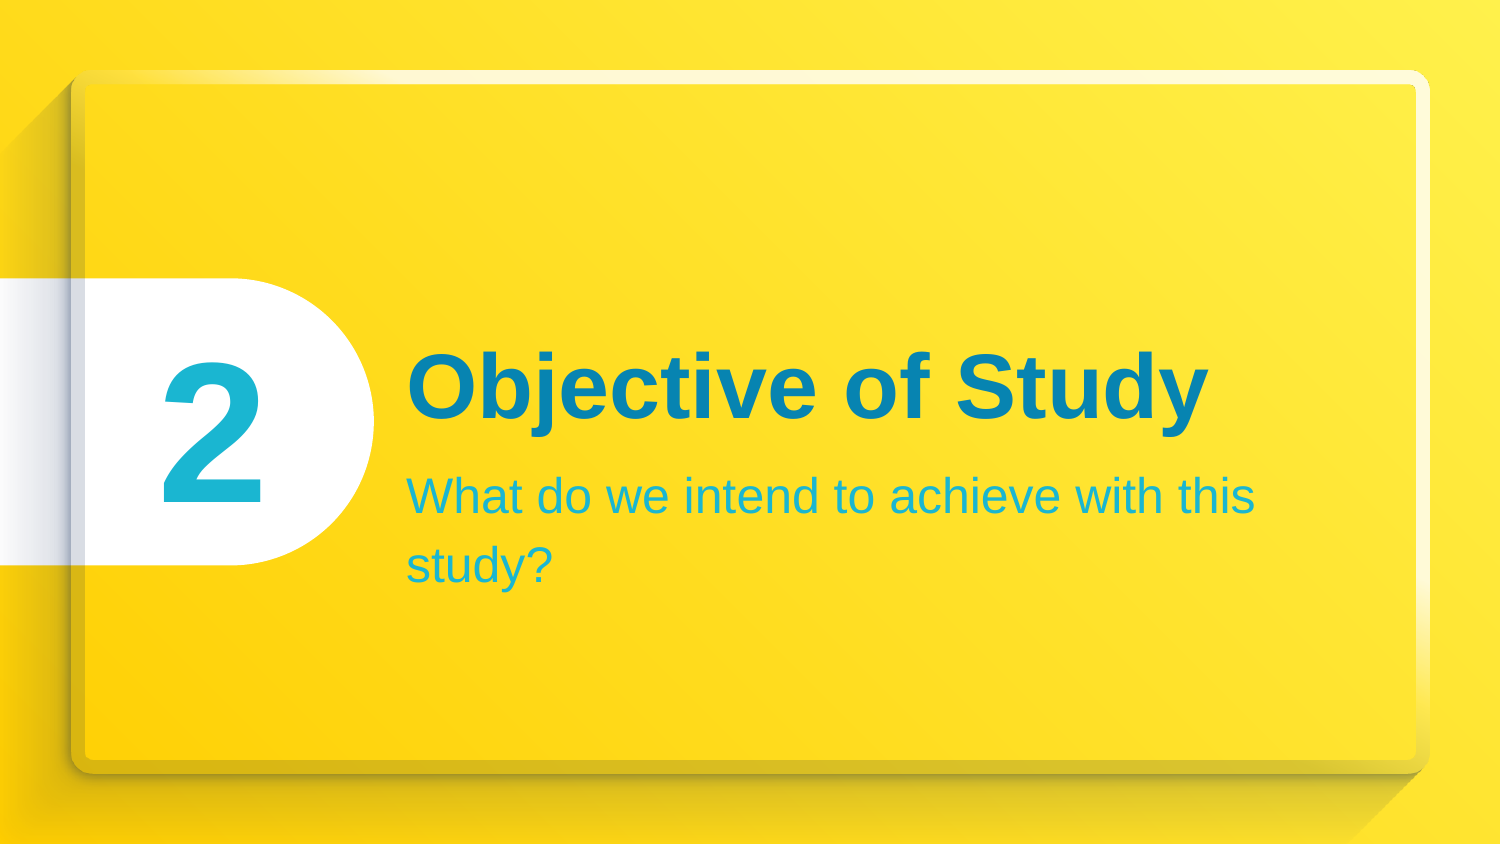

2
# Objective of Study
What do we intend to achieve with this study?